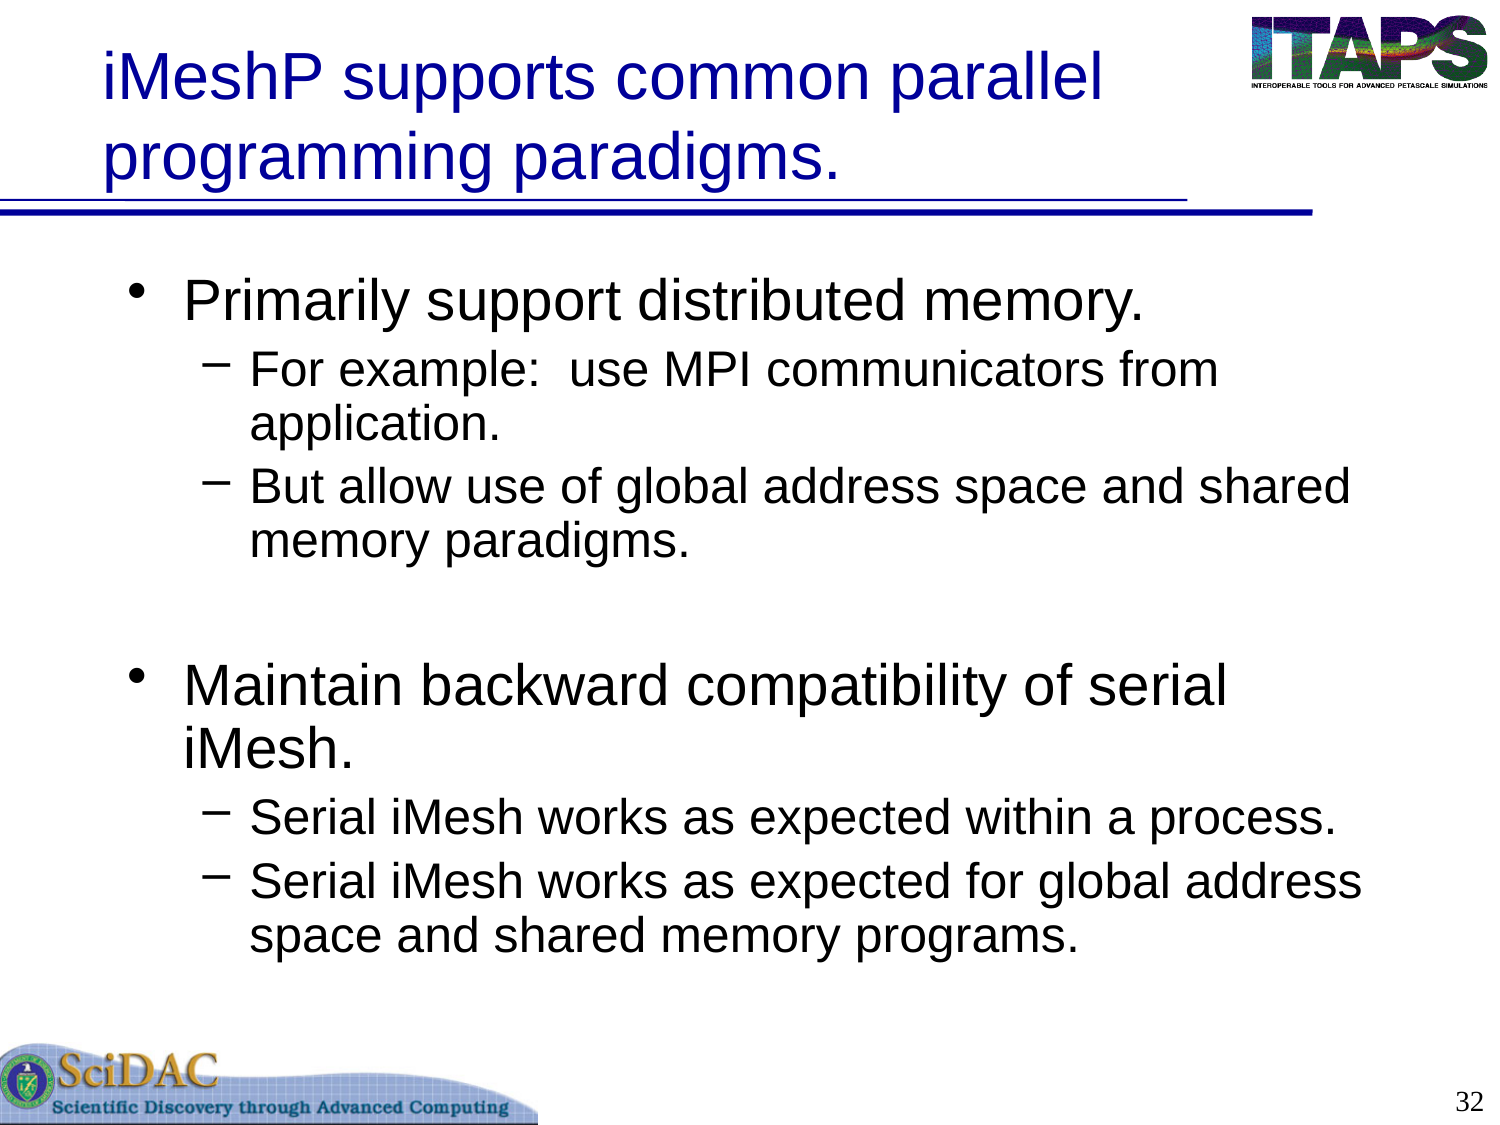

# iMeshP supports common parallel programming paradigms.
Primarily support distributed memory.
For example:  use MPI communicators from application.
But allow use of global address space and shared memory paradigms.

Maintain backward compatibility of serial iMesh.
Serial iMesh works as expected within a process.
Serial iMesh works as expected for global address space and shared memory programs.
32